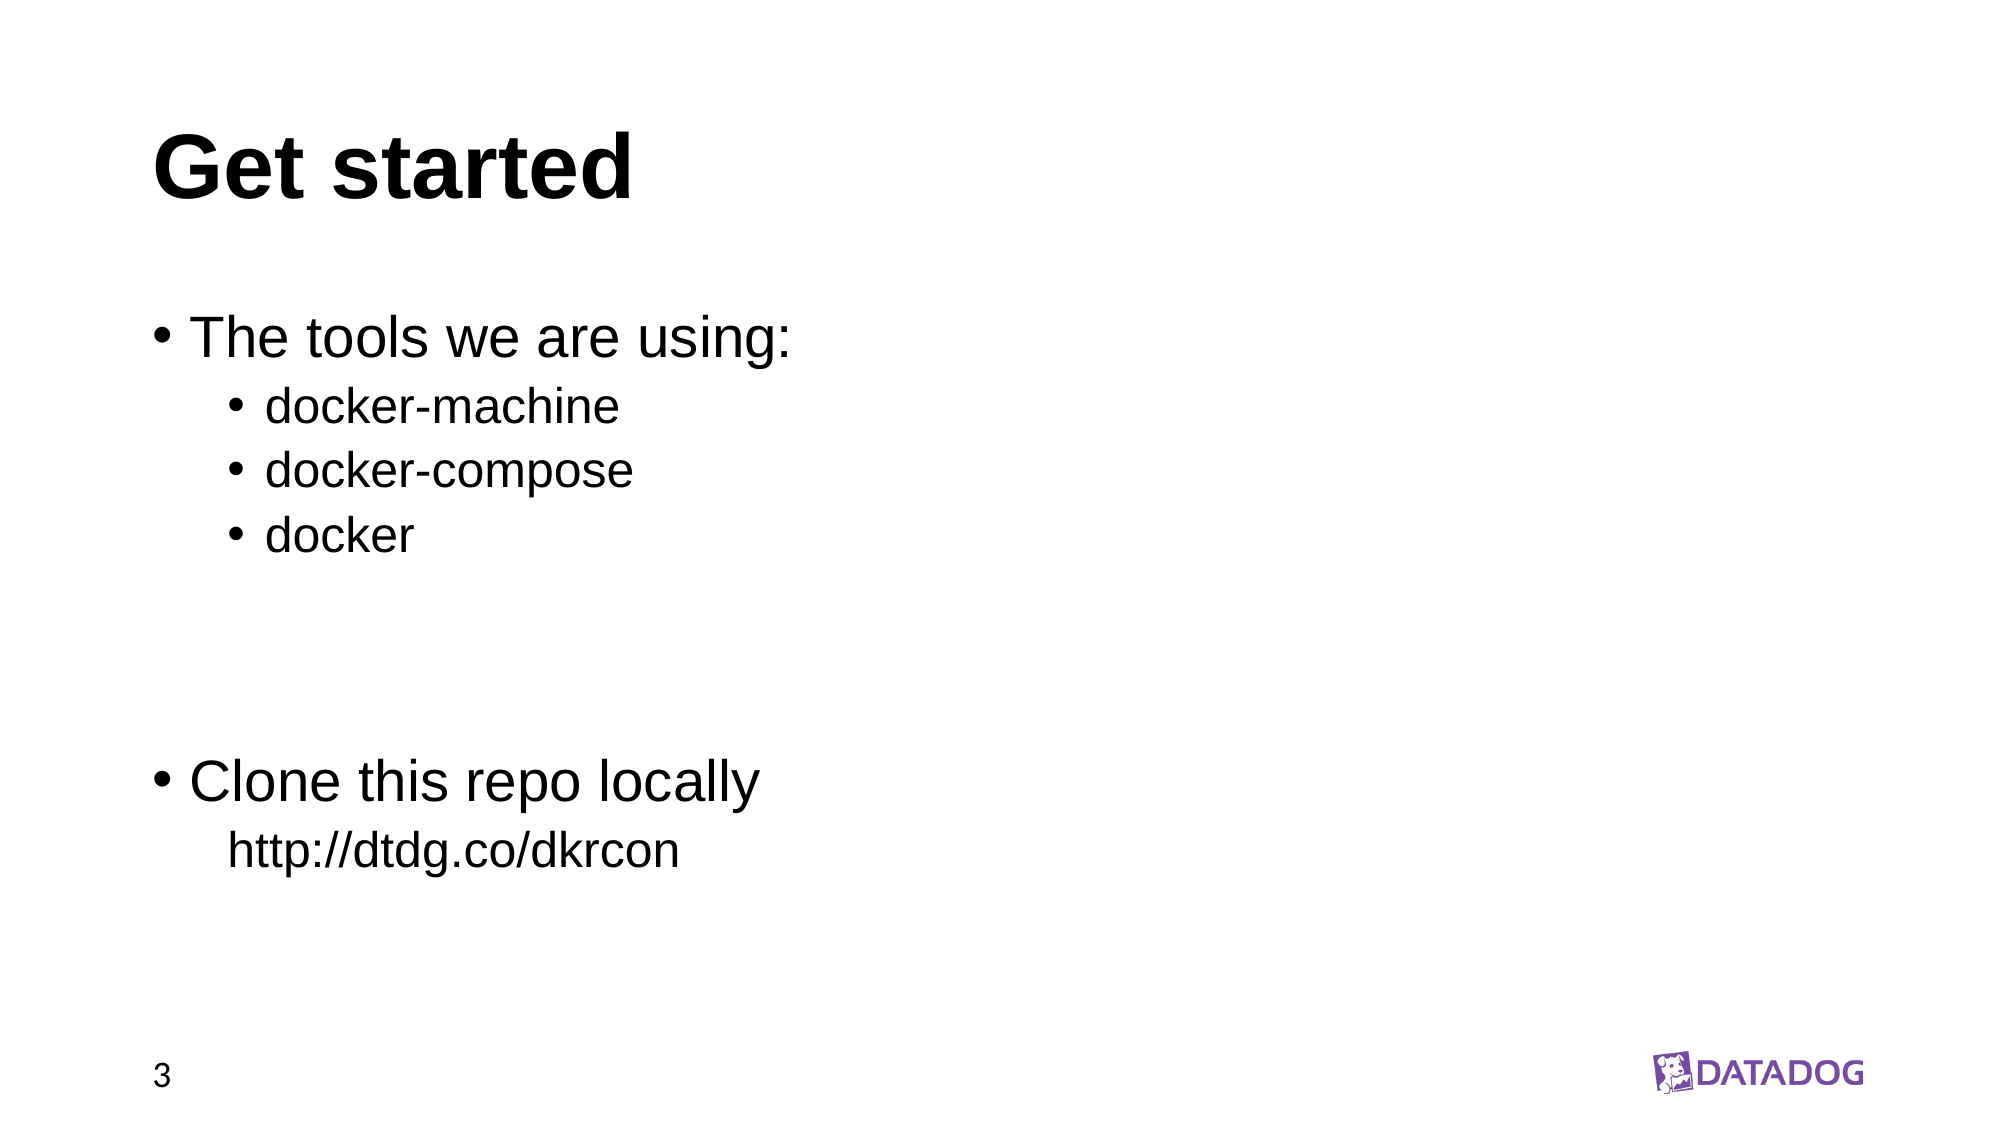

# Get started
The tools we are using:
docker-machine
docker-compose
docker

Clone this repo locally
http://dtdg.co/dkrcon
3